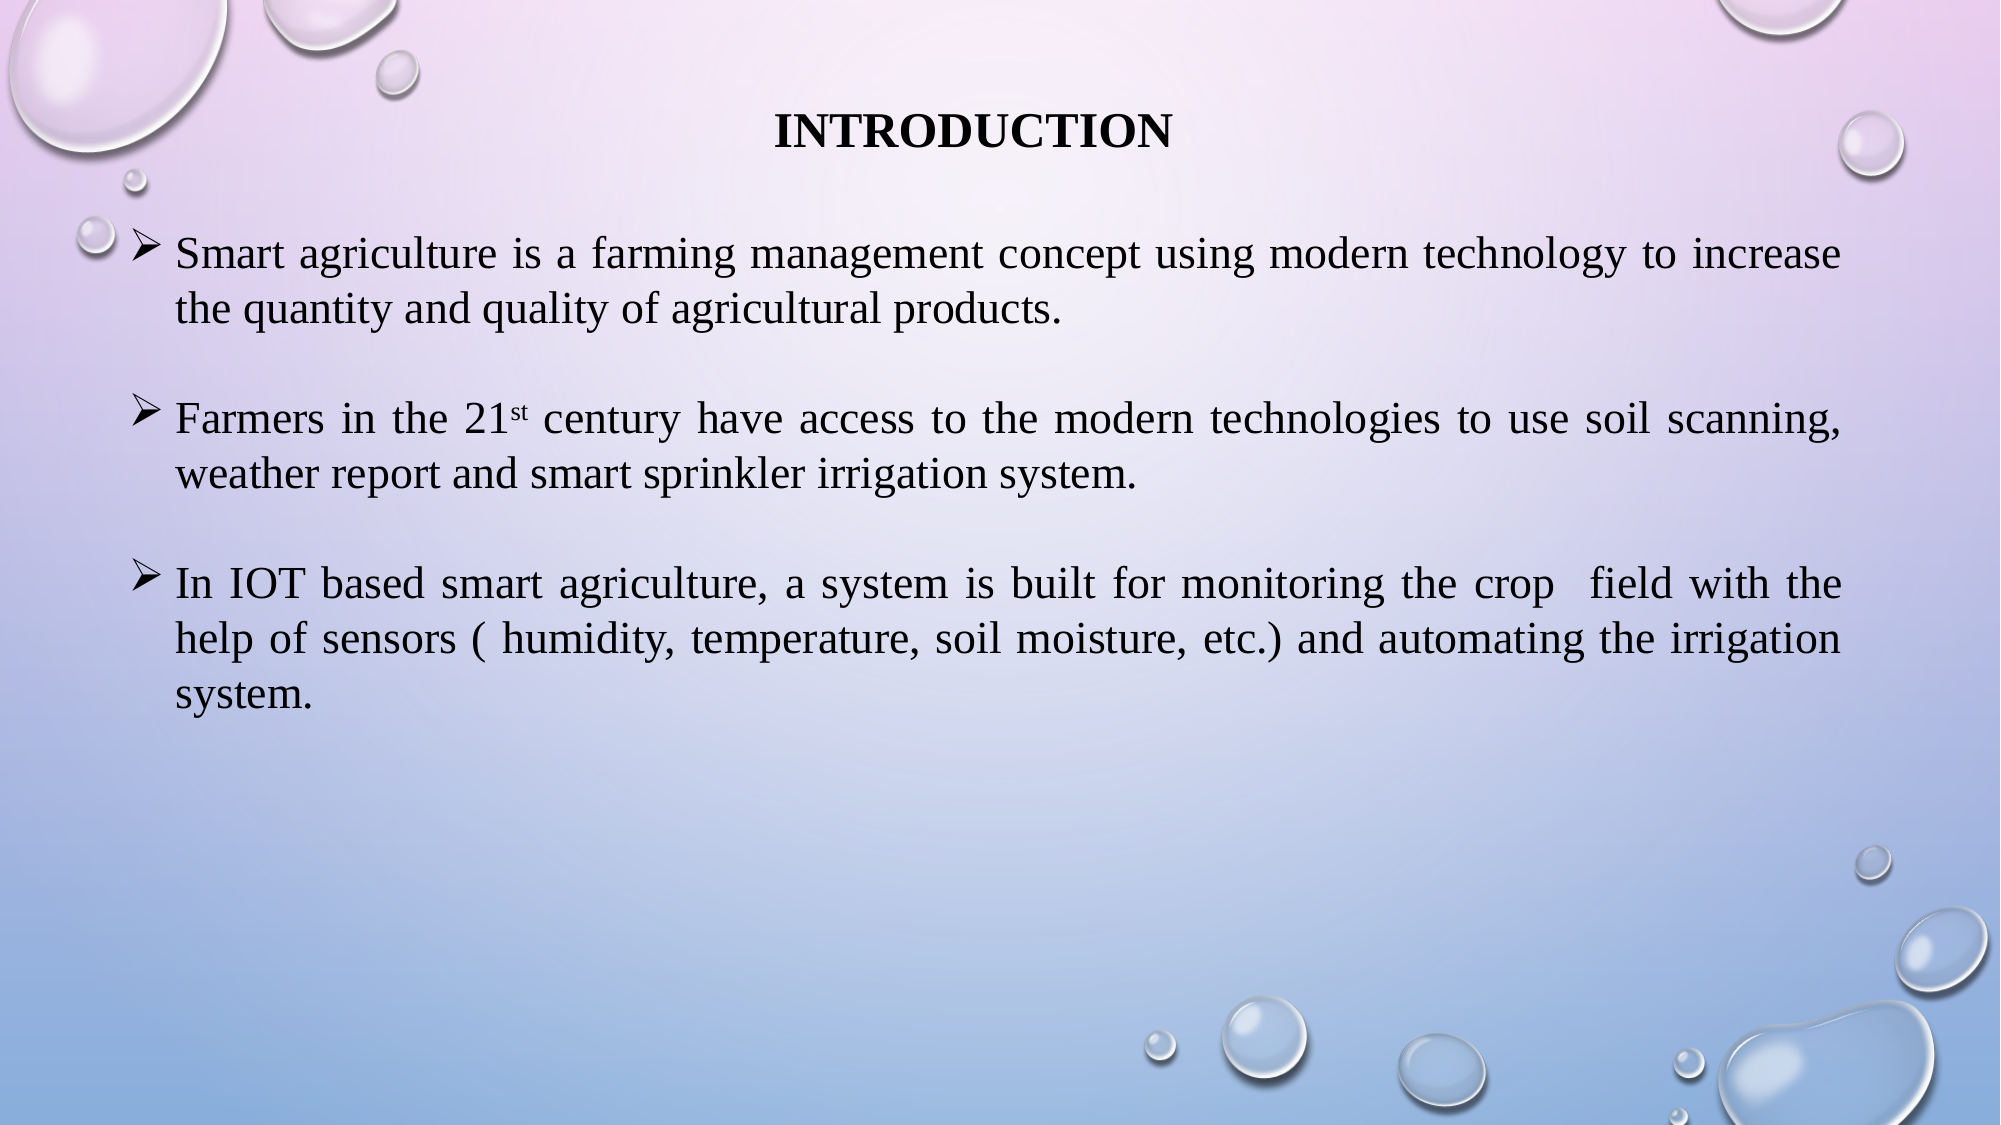

INTRODUCTION
Smart agriculture is a farming management concept using modern technology to increase the quantity and quality of agricultural products.

Farmers in the 21st century have access to the modern technologies to use soil scanning, weather report and smart sprinkler irrigation system.

In IOT based smart agriculture, a system is built for monitoring the crop  field with the help of sensors ( humidity, temperature, soil moisture, etc.) and automating the irrigation system.